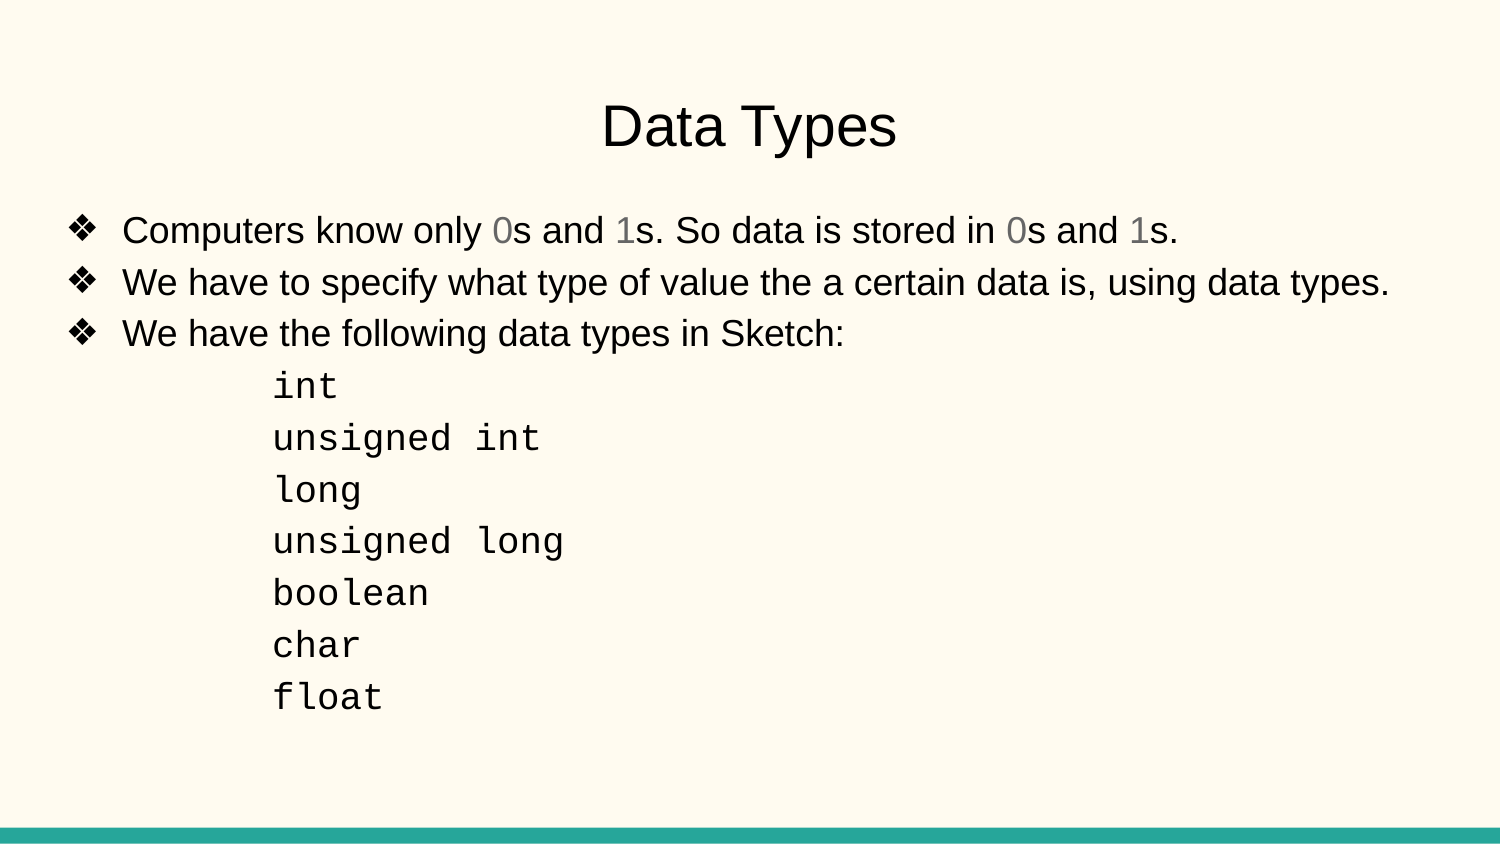

# Data Types
Computers know only 0s and 1s. So data is stored in 0s and 1s.
We have to specify what type of value the a certain data is, using data types.
We have the following data types in Sketch:
	int
	unsigned int
	long
	unsigned long
	boolean
	char
	float